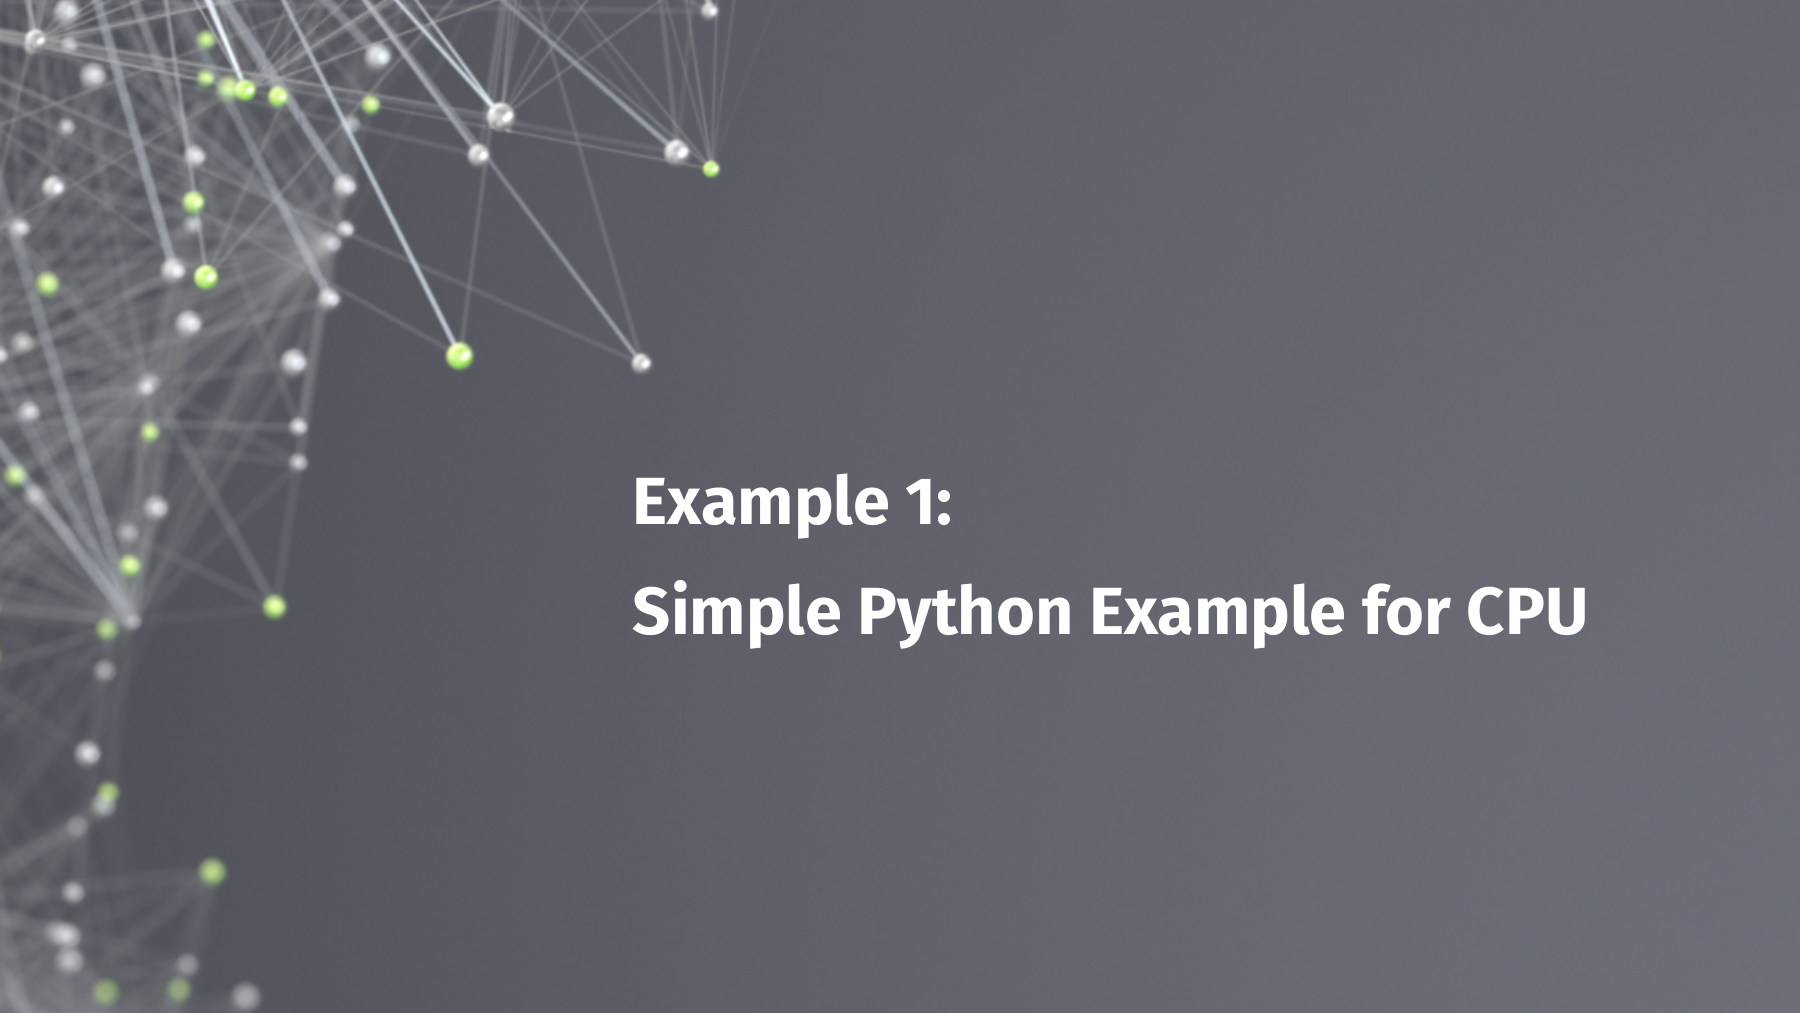

Example 1:
Simple Python Example for CPU